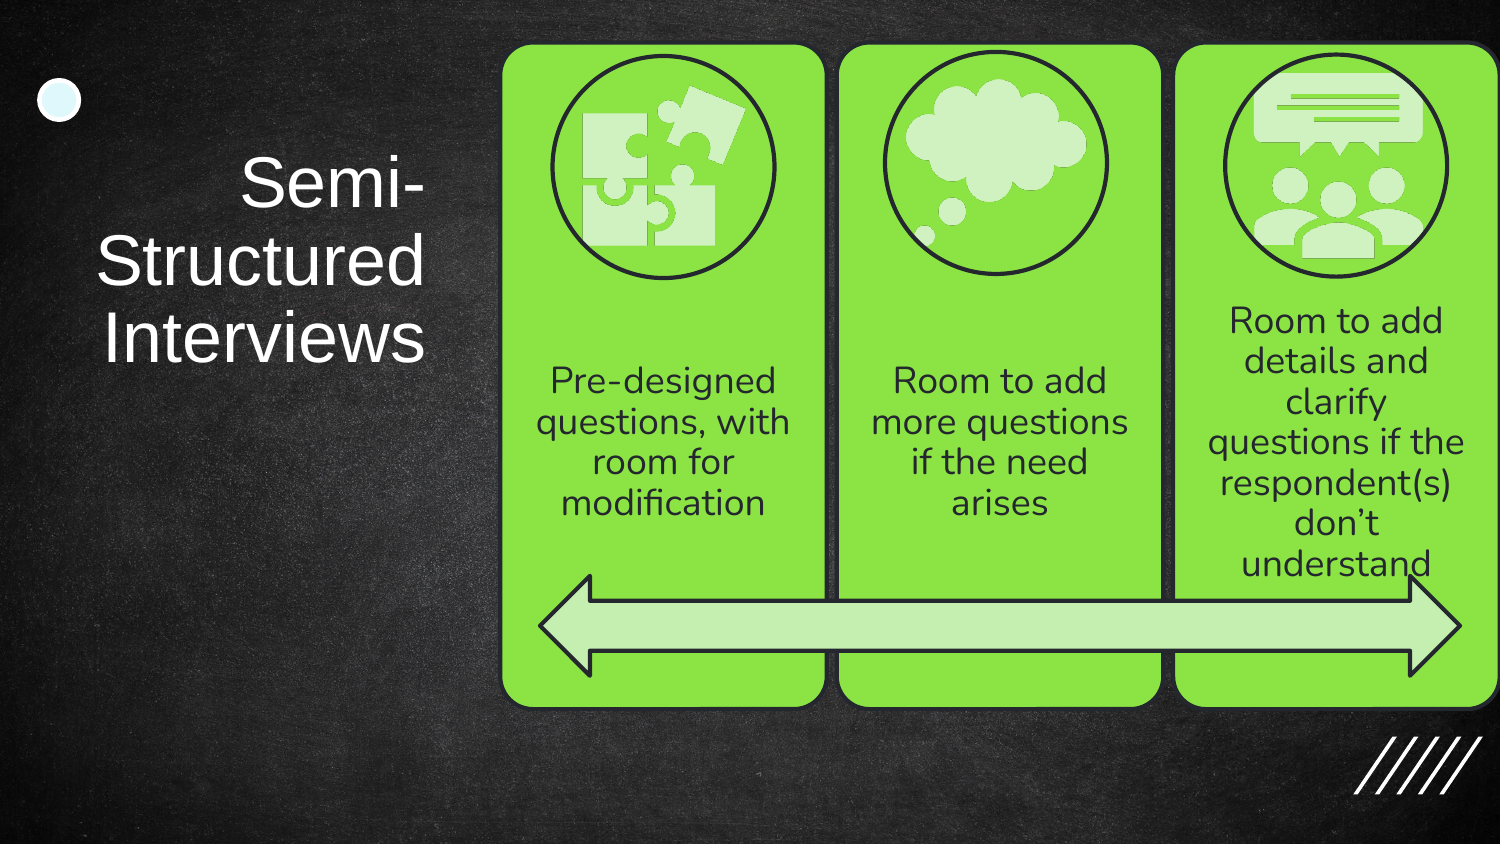

Pre-designed questions, with room for modification
Room to add more questions if the need arises
Room to add details and clarify questions if the respondent(s) don’t understand
# Semi-Structured Interviews